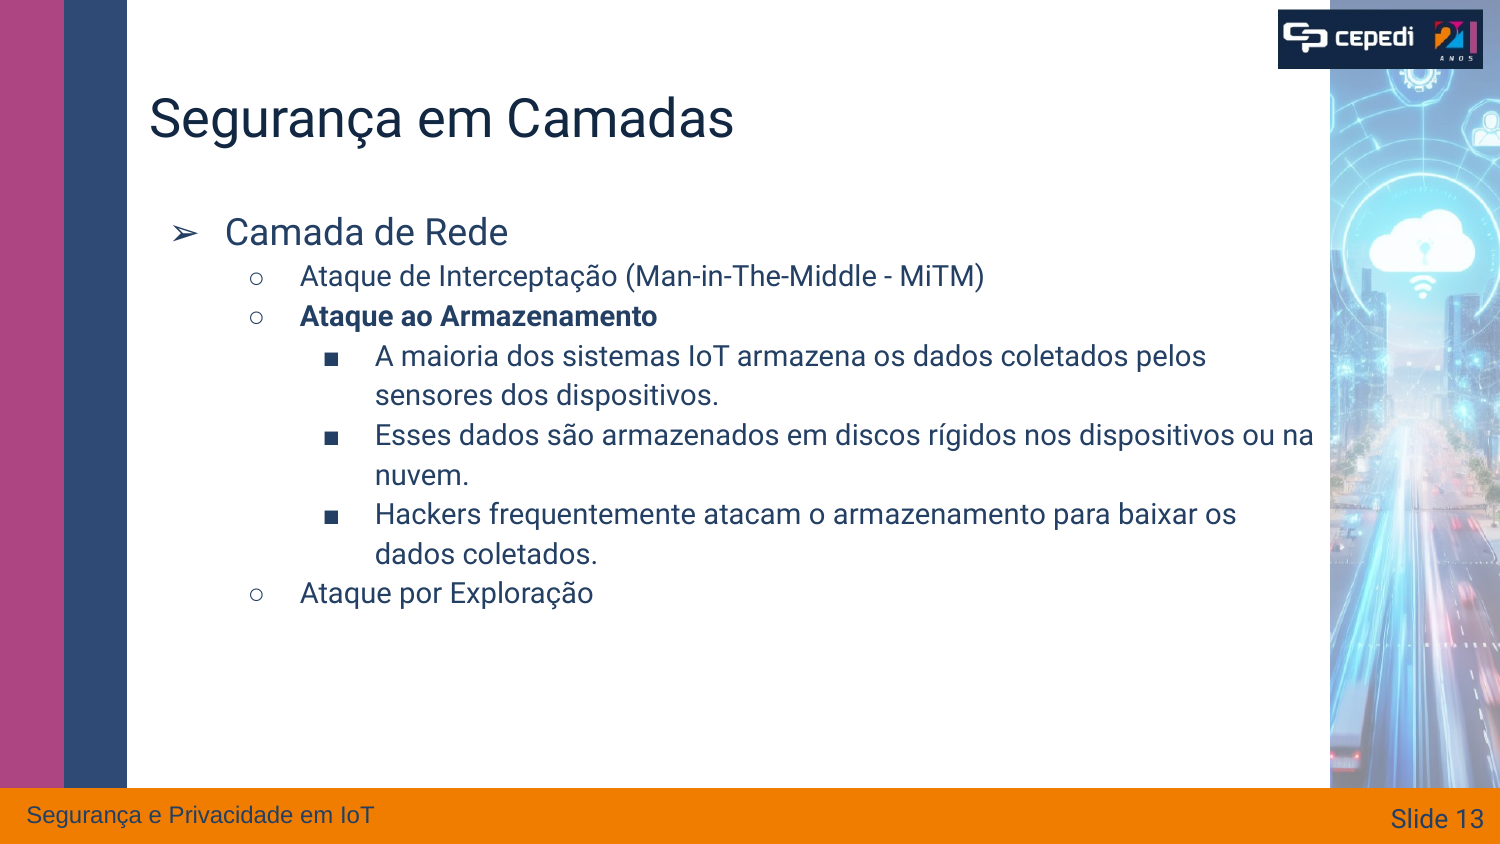

# Segurança em Camadas
Camada de Rede
Ataque de Interceptação (Man-in-The-Middle - MiTM)
Ataque ao Armazenamento
A maioria dos sistemas IoT armazena os dados coletados pelos sensores dos dispositivos.
Esses dados são armazenados em discos rígidos nos dispositivos ou na nuvem.
Hackers frequentemente atacam o armazenamento para baixar os dados coletados.
Ataque por Exploração
Segurança e Privacidade em IoT
Slide 13